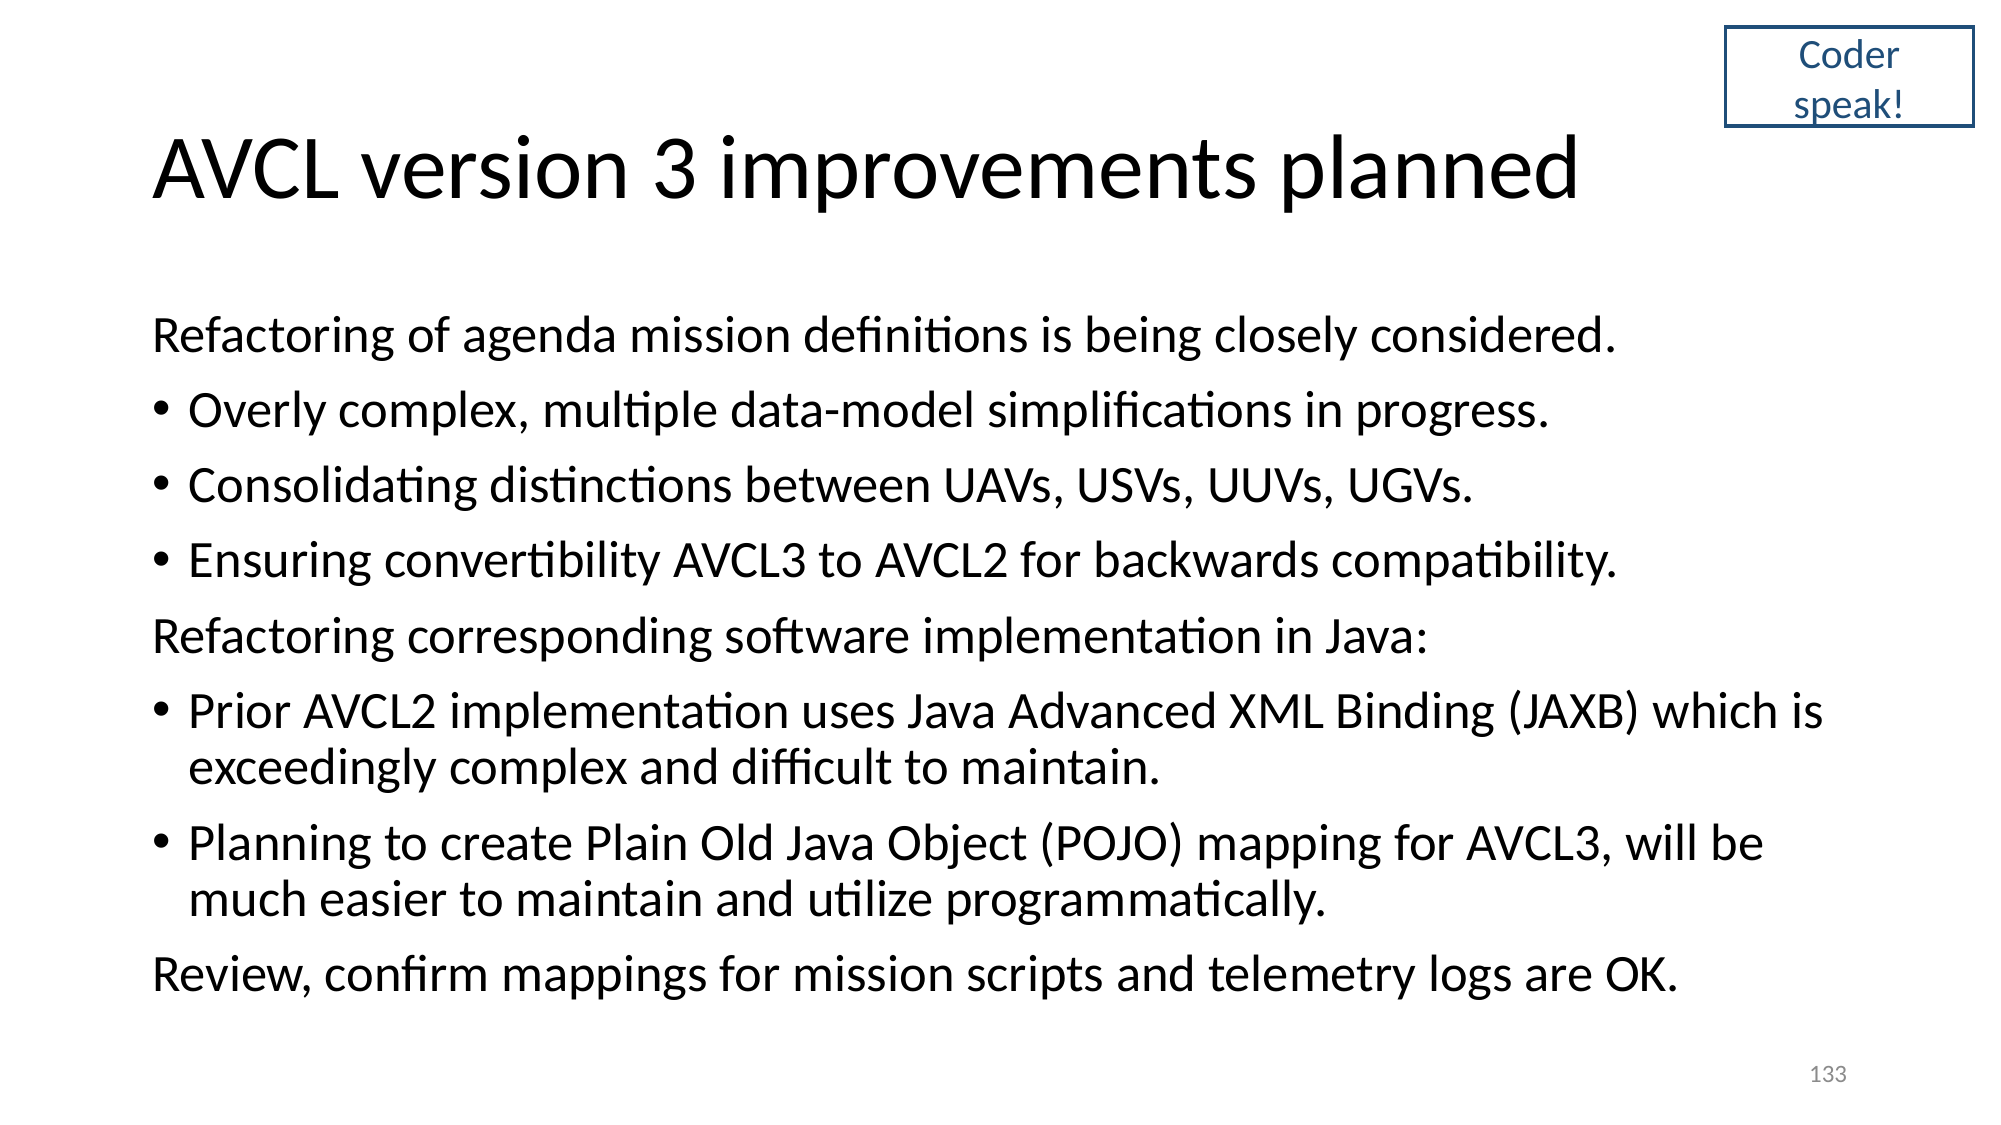

Coder speak!
# AVCL version 3 improvements planned
Refactoring of agenda mission definitions is being closely considered.
Overly complex, multiple data-model simplifications in progress.
Consolidating distinctions between UAVs, USVs, UUVs, UGVs.
Ensuring convertibility AVCL3 to AVCL2 for backwards compatibility.
Refactoring corresponding software implementation in Java:
Prior AVCL2 implementation uses Java Advanced XML Binding (JAXB) which is exceedingly complex and difficult to maintain.
Planning to create Plain Old Java Object (POJO) mapping for AVCL3, will be much easier to maintain and utilize programmatically.
Review, confirm mappings for mission scripts and telemetry logs are OK.

133